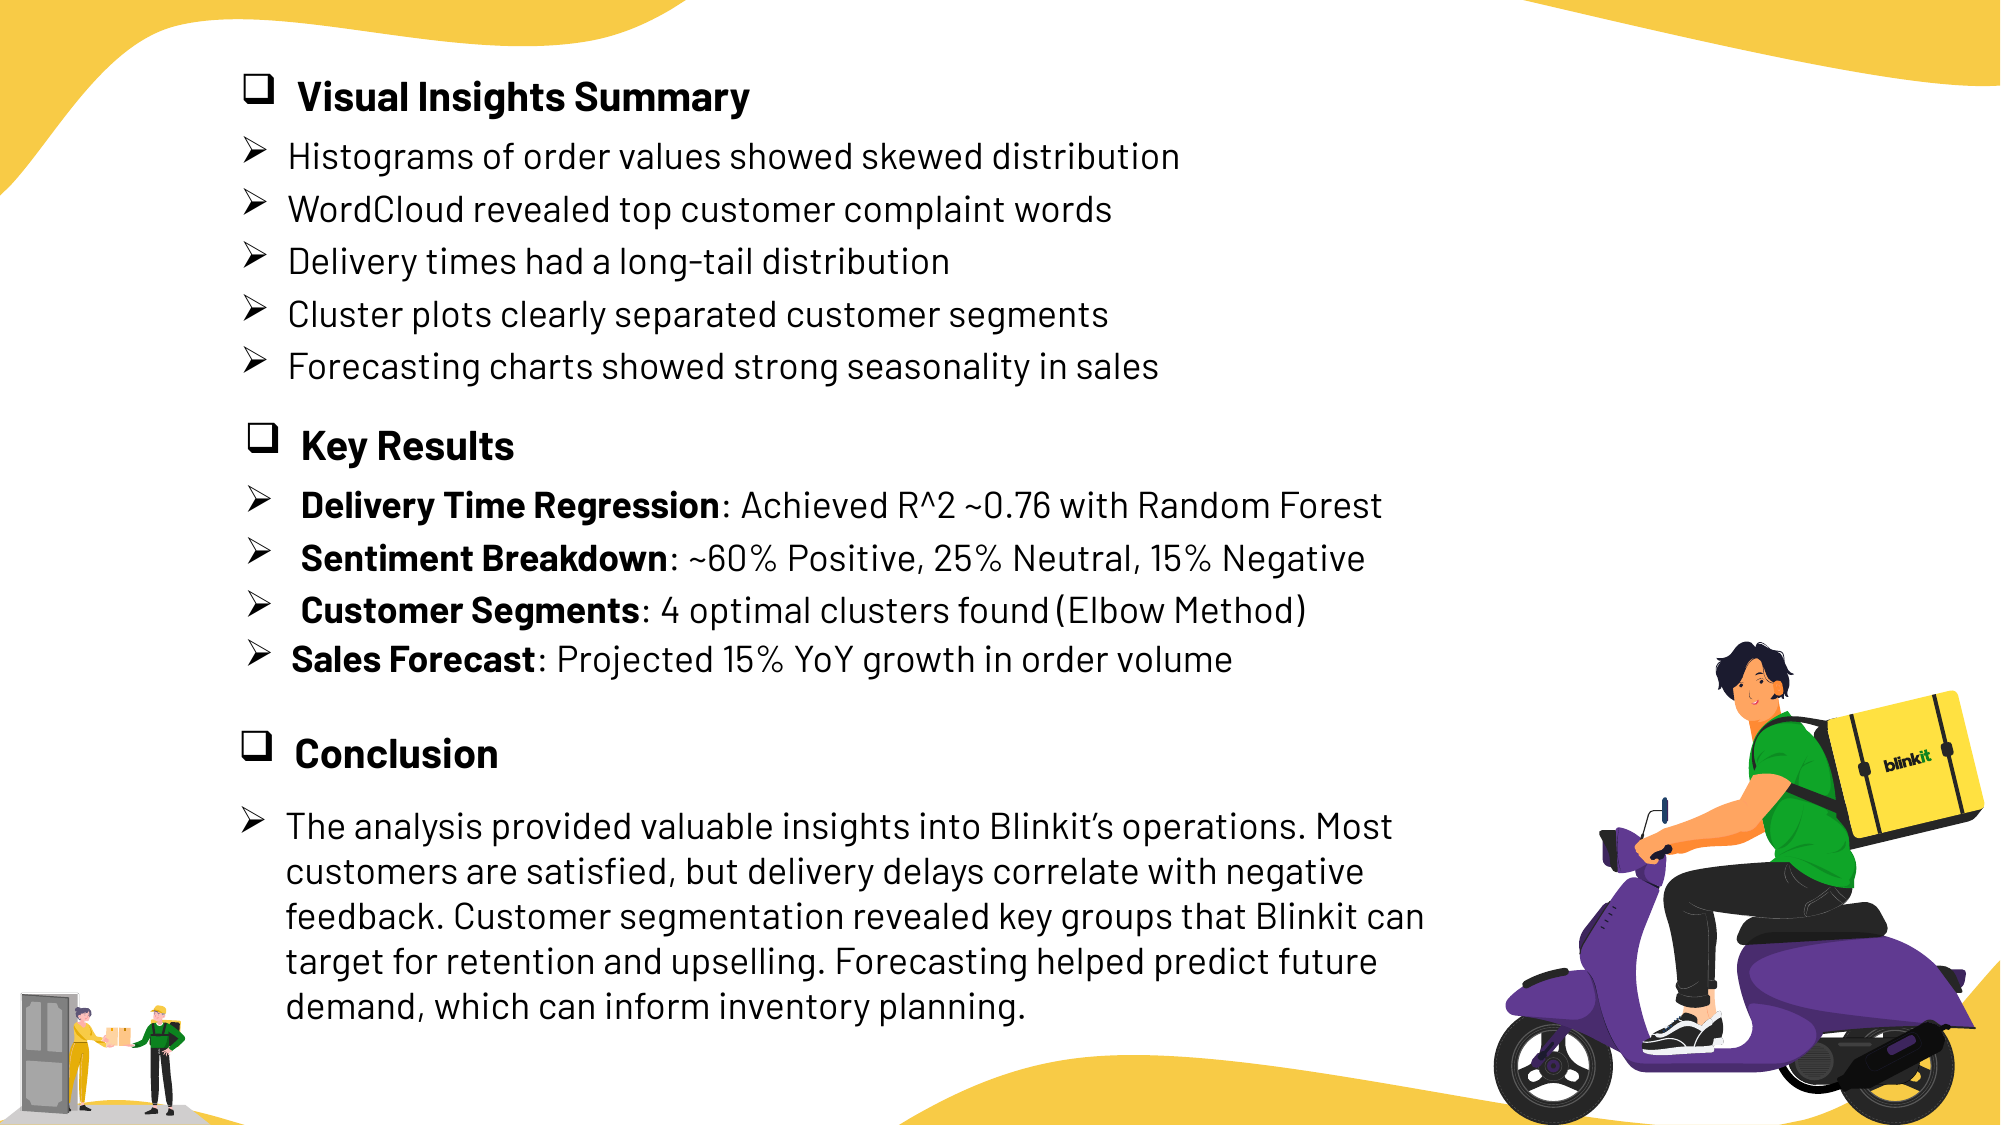

Visual Insights Summary
Histograms of order values showed skewed distribution
WordCloud revealed top customer complaint words
Delivery times had a long-tail distribution
Cluster plots clearly separated customer segments
Forecasting charts showed strong seasonality in sales
Key Results
Delivery Time Regression: Achieved R^2 ~0.76 with Random Forest
Sentiment Breakdown: ~60% Positive, 25% Neutral, 15% Negative
Customer Segments: 4 optimal clusters found (Elbow Method)
Sales Forecast: Projected 15% YoY growth in order volume

Conclusion
The analysis provided valuable insights into Blinkit’s operations. Most     customers are satisfied, but delivery delays correlate with negative feedback. Customer segmentation revealed key groups that Blinkit can target for retention and upselling. Forecasting helped predict future demand, which can inform inventory planning.